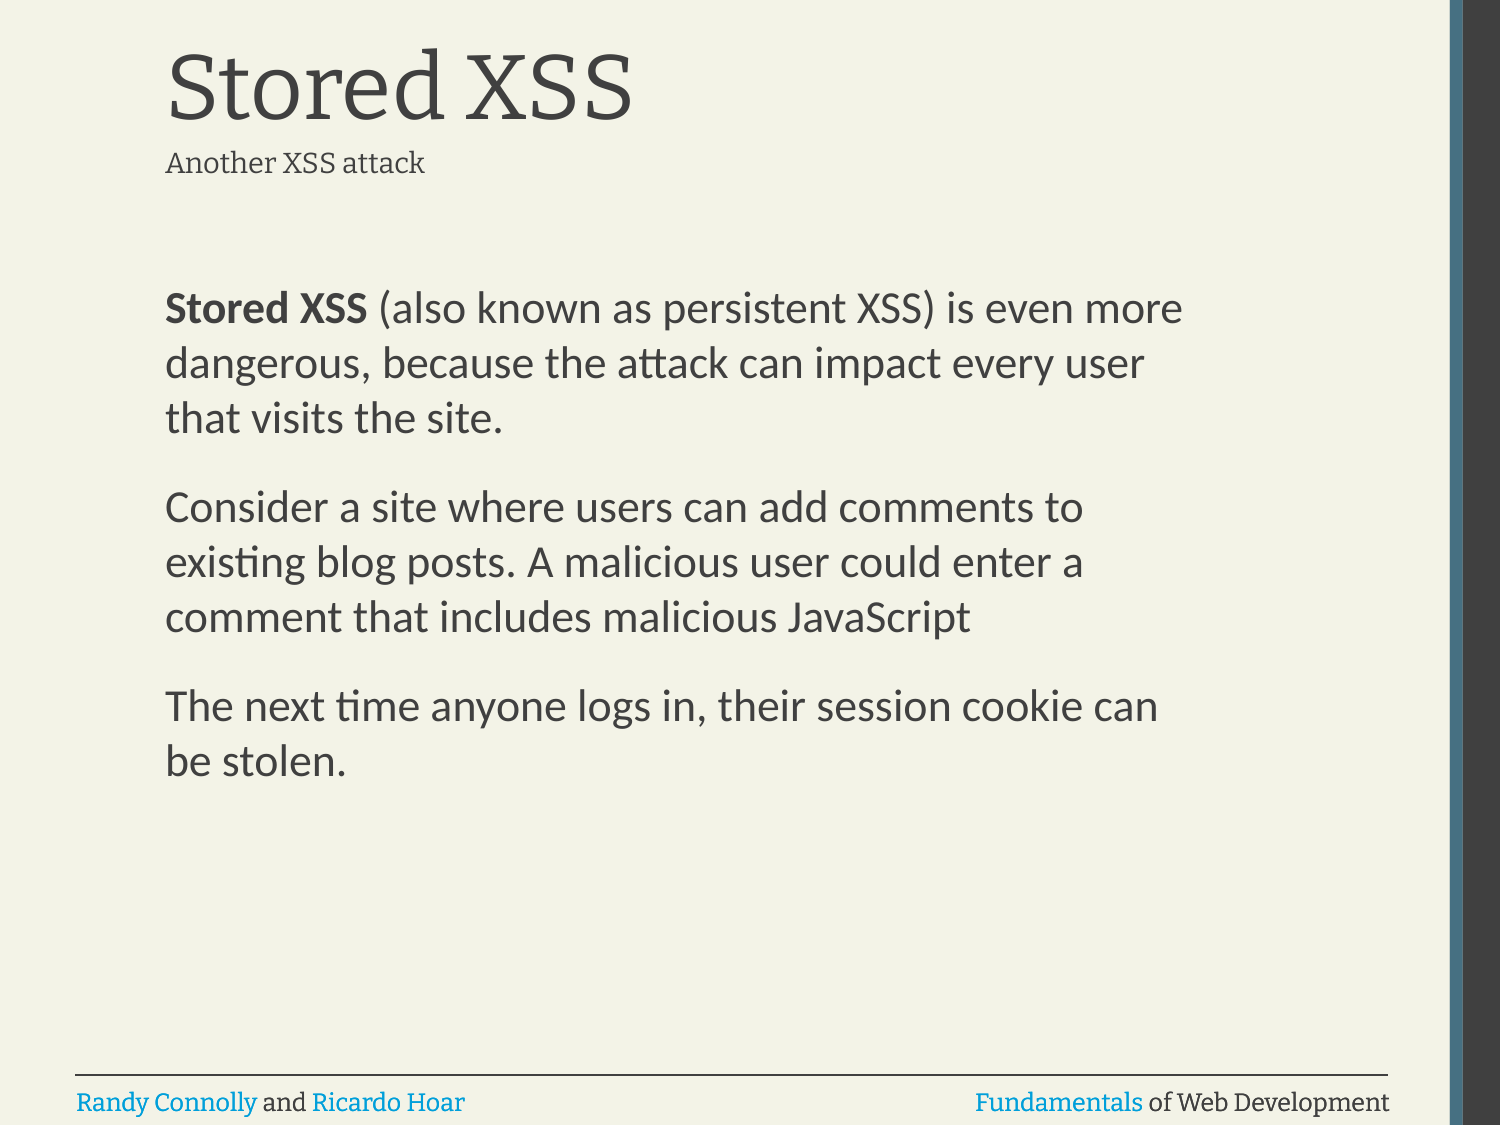

# Stored XSS
Another XSS attack
Stored XSS (also known as persistent XSS) is even more dangerous, because the attack can impact every user that visits the site.
Consider a site where users can add comments to existing blog posts. A malicious user could enter a comment that includes malicious JavaScript
The next time anyone logs in, their session cookie can be stolen.